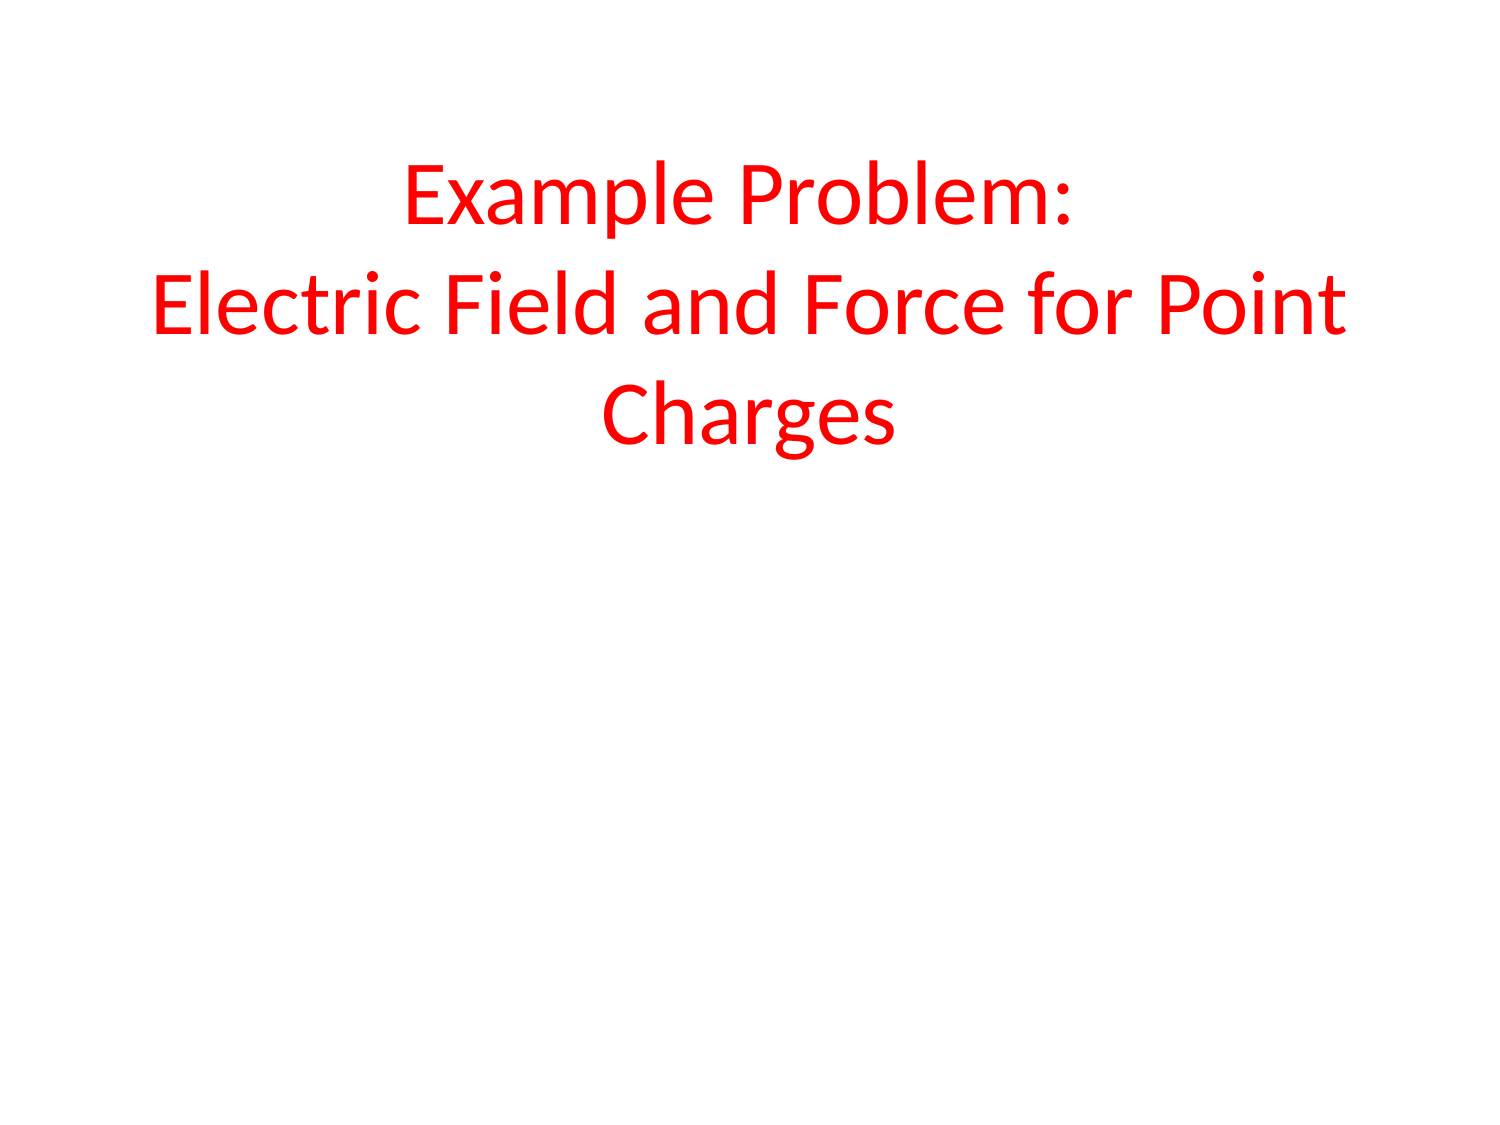

# Example Problem: Electric Field and Force for Point Charges